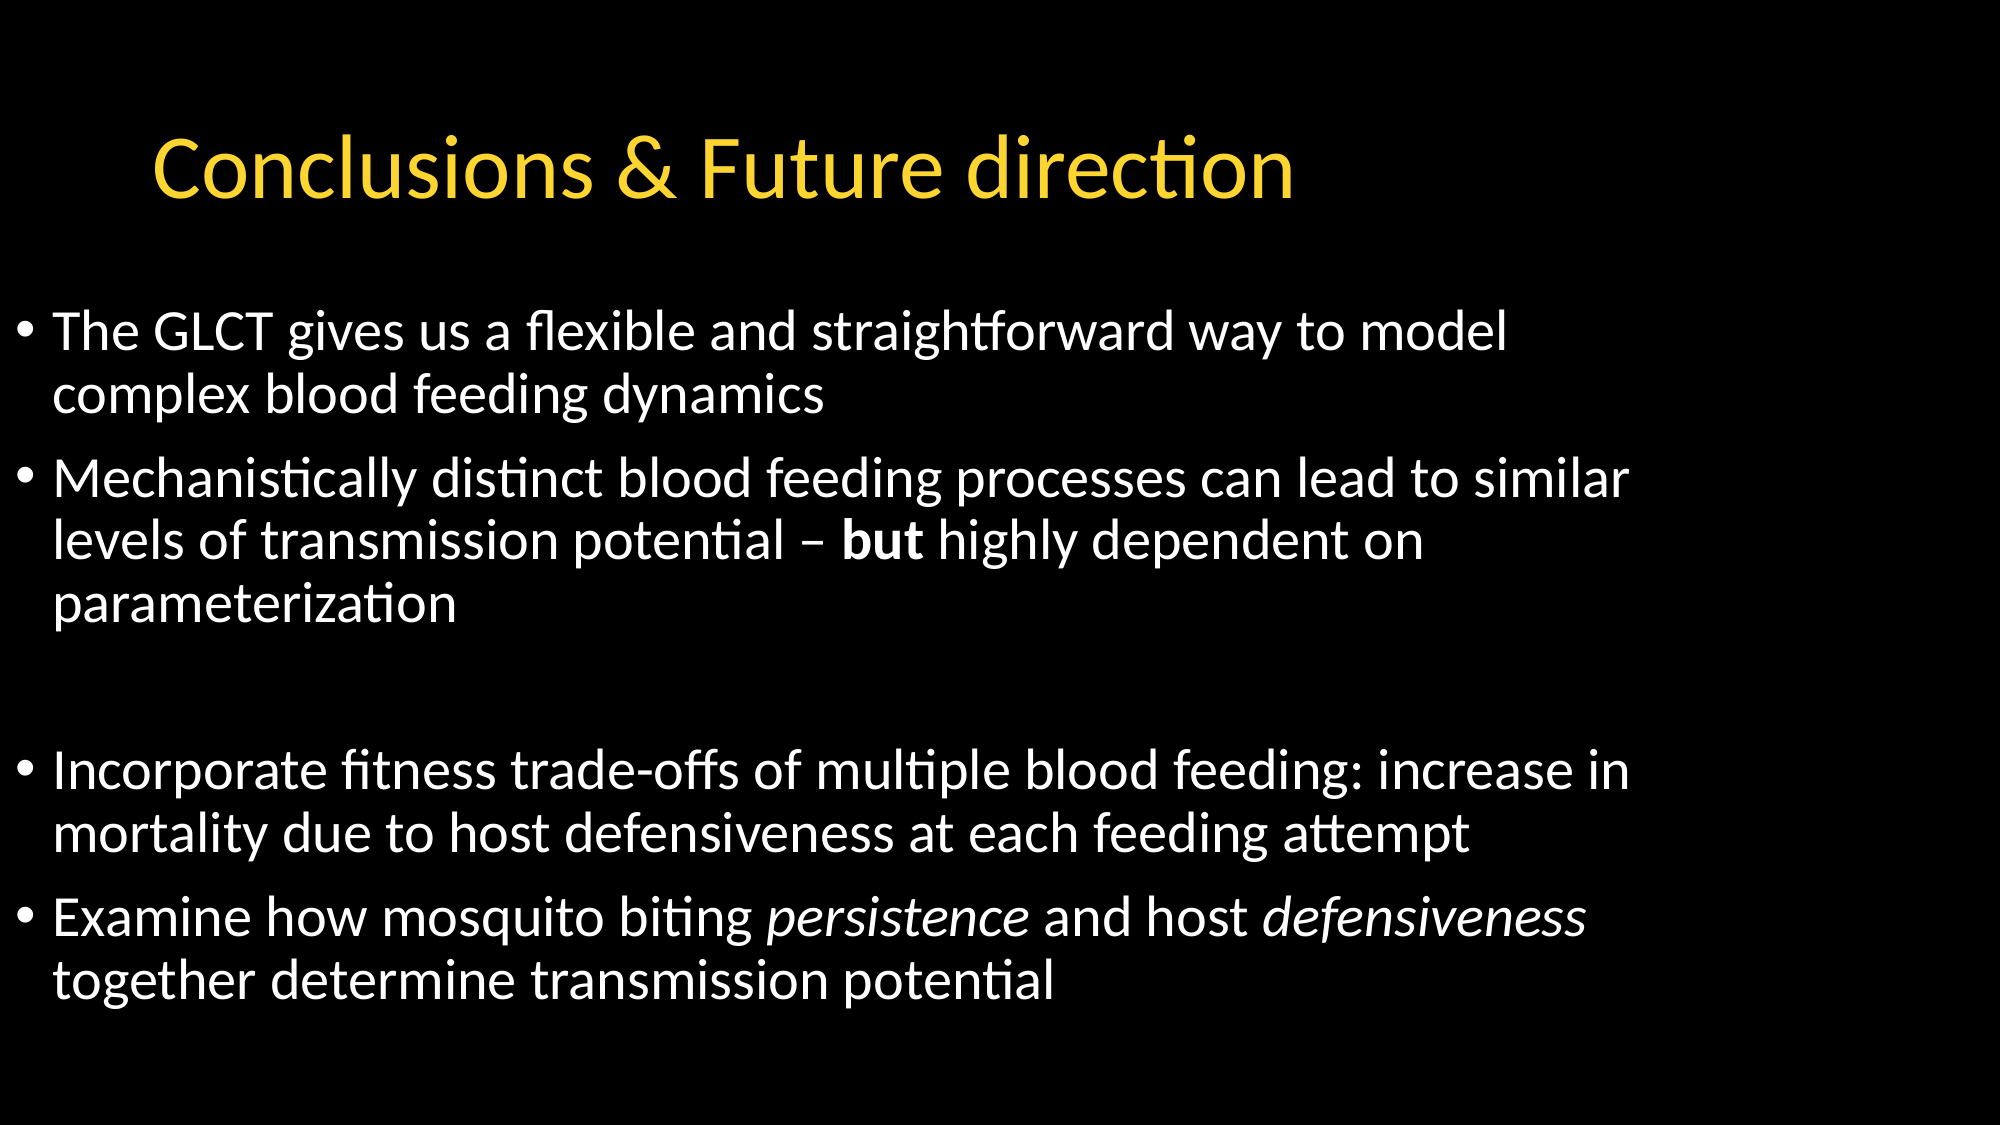

# Conclusions & Future direction
The GLCT gives us a flexible and straightforward way to model complex blood feeding dynamics
Mechanistically distinct blood feeding processes can lead to similar levels of transmission potential – but highly dependent on parameterization

Incorporate fitness trade-offs of multiple blood feeding: increase in mortality due to host defensiveness at each feeding attempt
Examine how mosquito biting persistence and host defensiveness together determine transmission potential